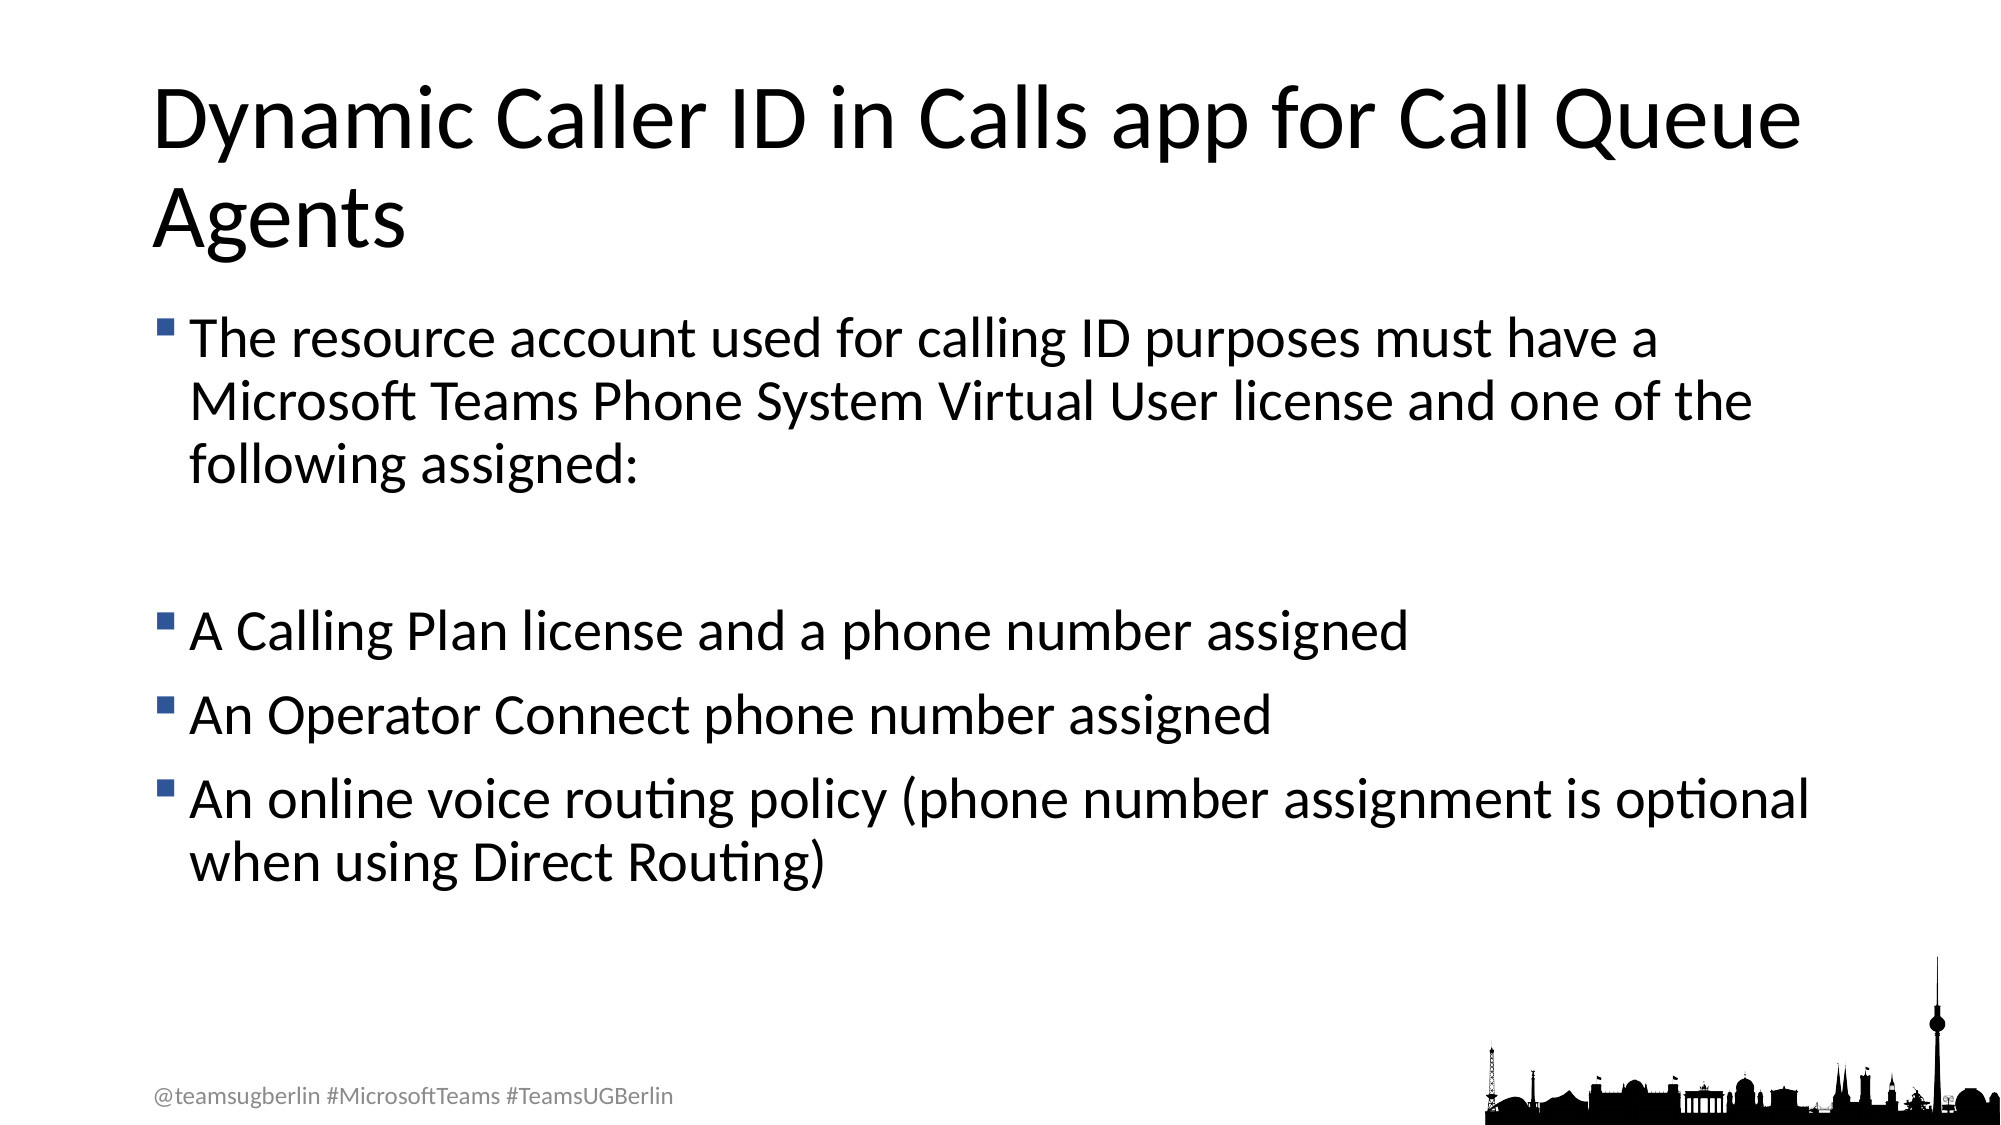

# Dynamic Caller ID in Calls app for Call Queue Agents
The resource account used for calling ID purposes must have a Microsoft Teams Phone System Virtual User license and one of the following assigned:

A Calling Plan license and a phone number assigned
An Operator Connect phone number assigned
An online voice routing policy (phone number assignment is optional when using Direct Routing)